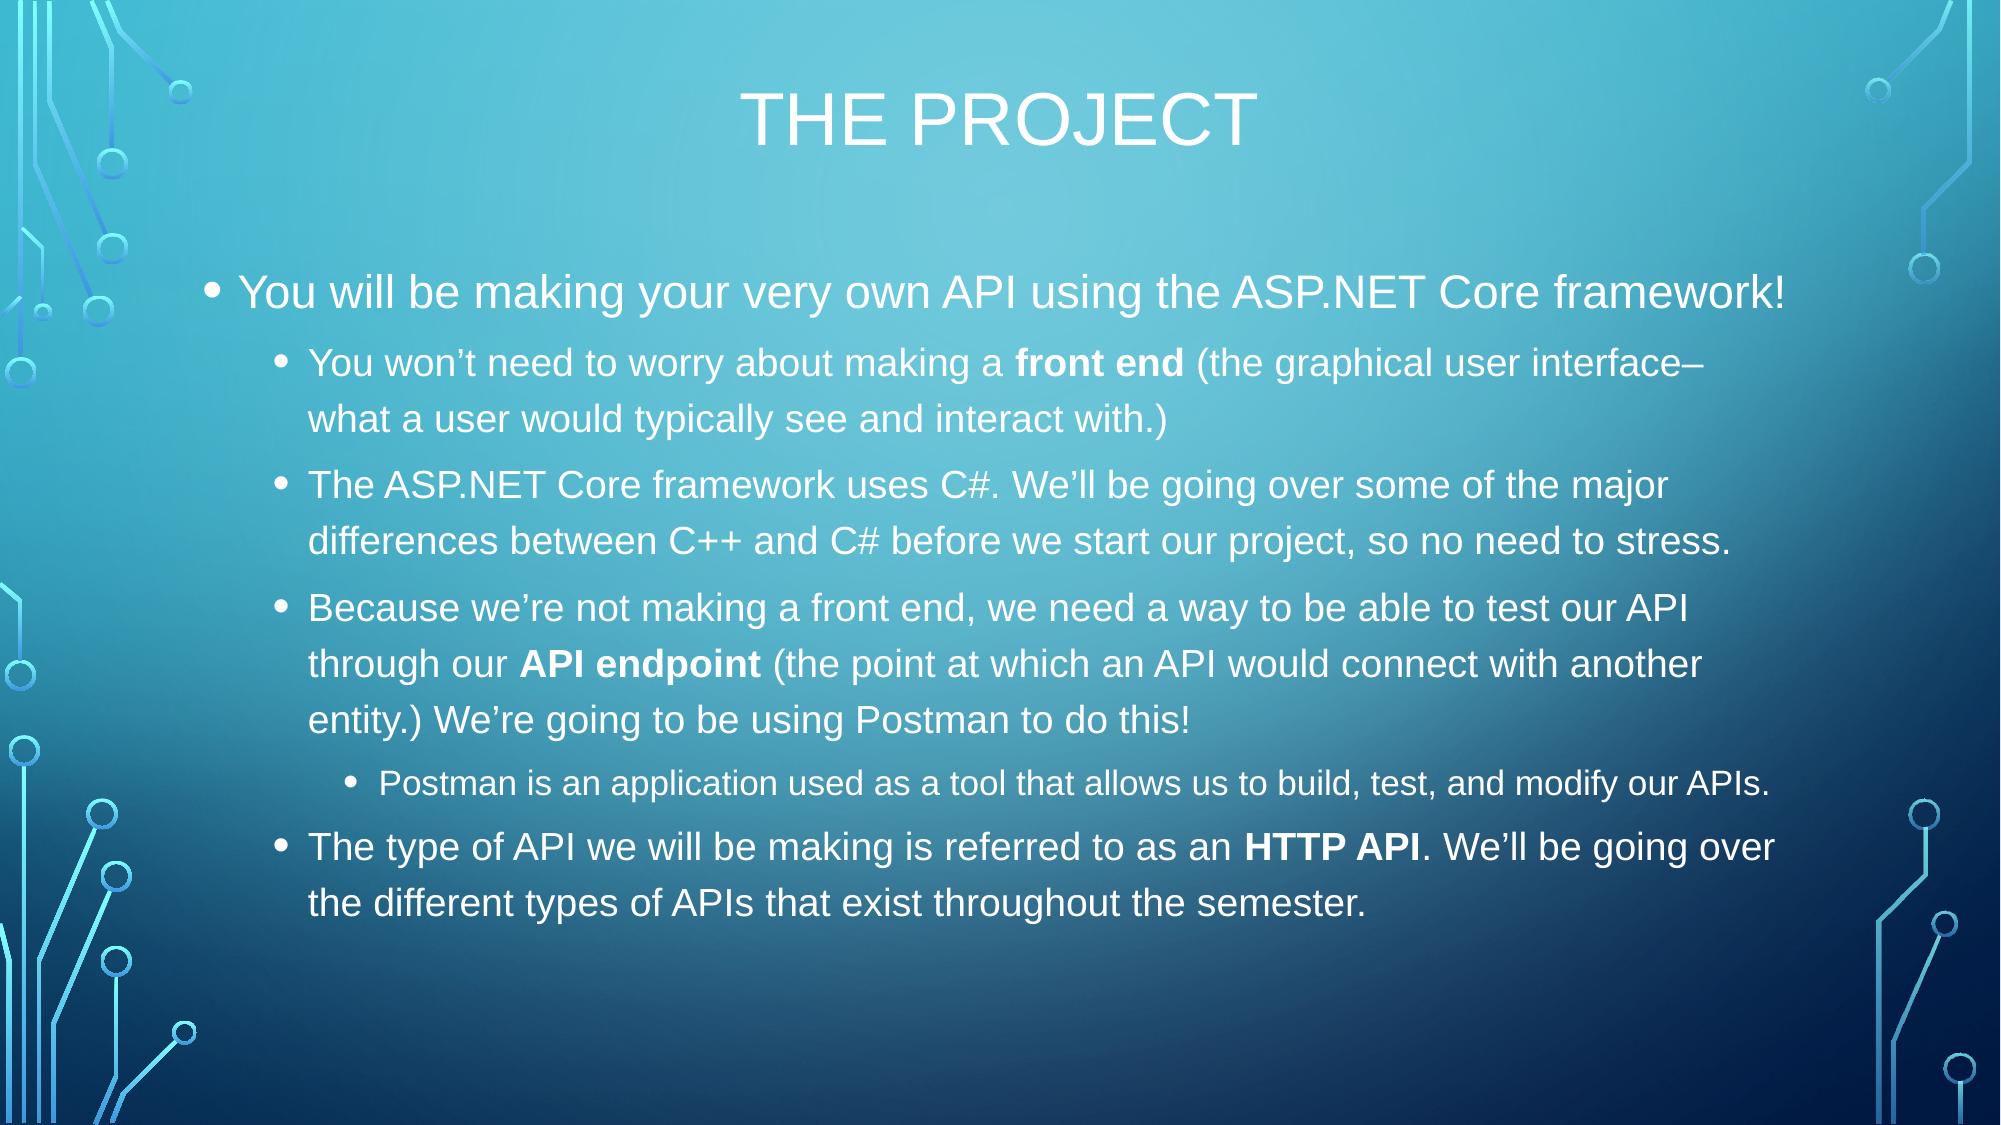

# The project
You will be making your very own API using the ASP.NET Core framework!
You won’t need to worry about making a front end (the graphical user interface– what a user would typically see and interact with.)
The ASP.NET Core framework uses C#. We’ll be going over some of the major differences between C++ and C# before we start our project, so no need to stress.
Because we’re not making a front end, we need a way to be able to test our API through our API endpoint (the point at which an API would connect with another entity.) We’re going to be using Postman to do this!
Postman is an application used as a tool that allows us to build, test, and modify our APIs.
The type of API we will be making is referred to as an HTTP API. We’ll be going over the different types of APIs that exist throughout the semester.